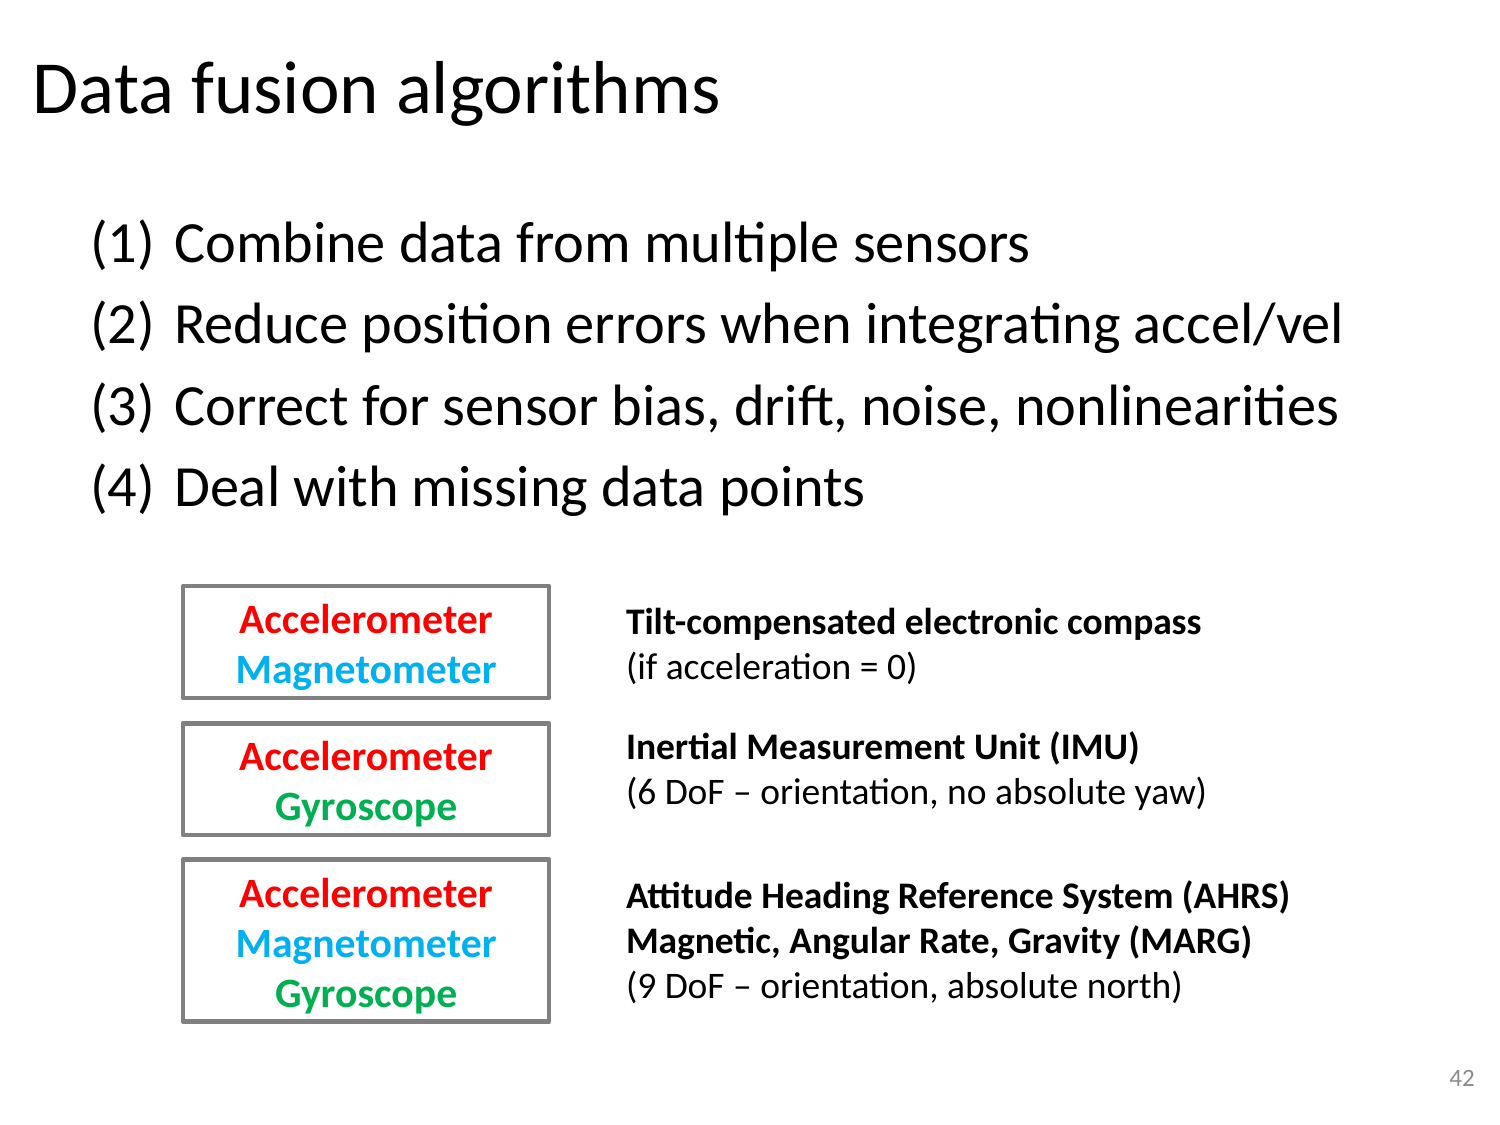

# Data fusion algorithms
Combine data from multiple sensors
Reduce position errors when integrating accel/vel
Correct for sensor bias, drift, noise, nonlinearities
Deal with missing data points
Accelerometer
Magnetometer
Tilt-compensated electronic compass
(if acceleration = 0)
Inertial Measurement Unit (IMU)
(6 DoF – orientation, no absolute yaw)
Accelerometer
Gyroscope
Accelerometer
Magnetometer
Gyroscope
Attitude Heading Reference System (AHRS)
Magnetic, Angular Rate, Gravity (MARG)
(9 DoF – orientation, absolute north)
42